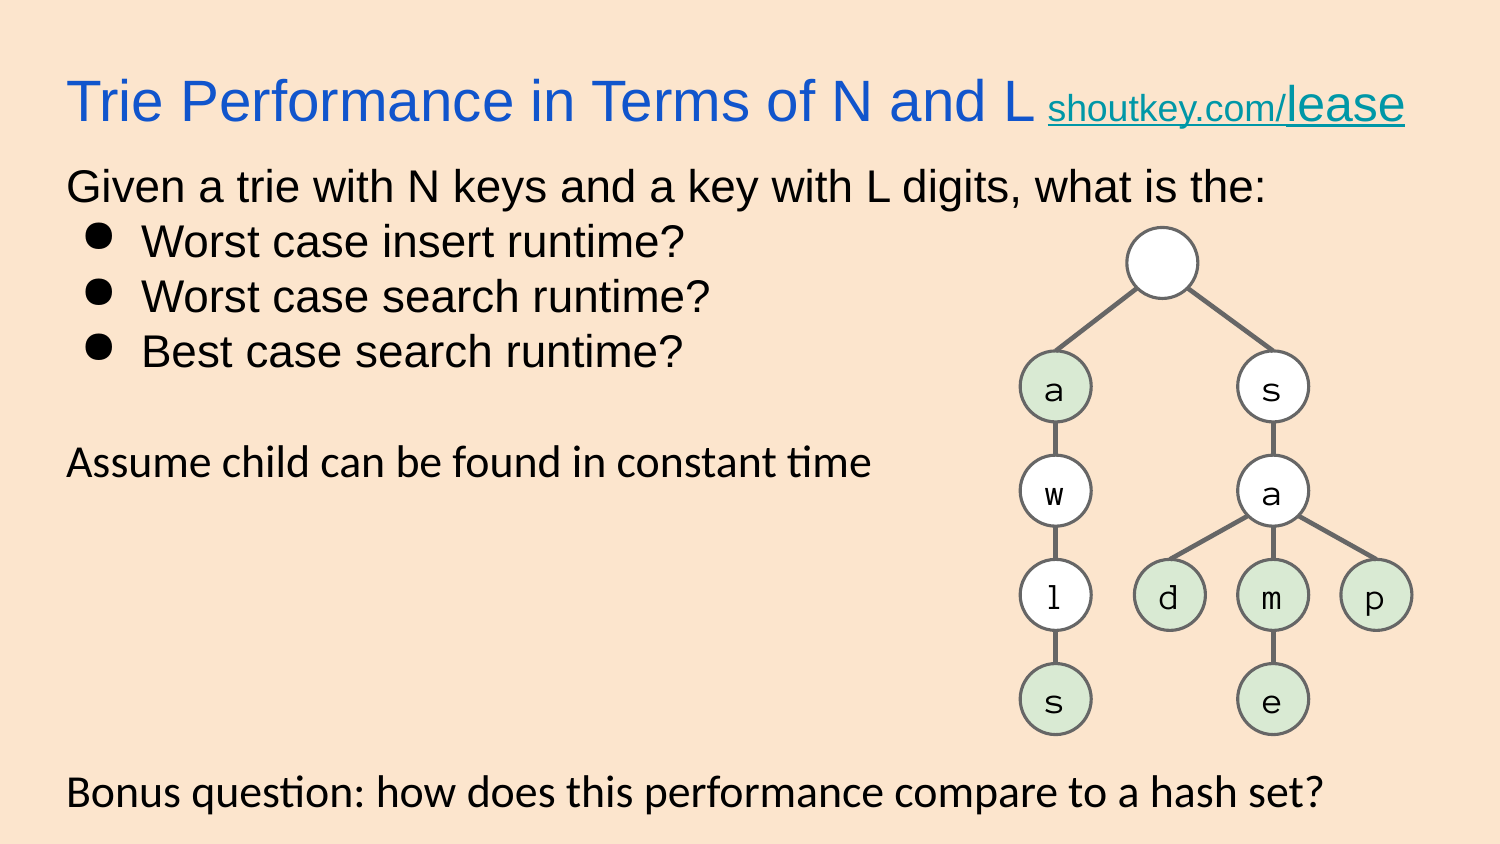

# Trie Performance in Terms of N and L shoutkey.com/lease
Given a trie with N keys and a key with L digits, what is the:
Worst case insert runtime?
Worst case search runtime?
Best case search runtime?

Assume child can be found in constant time

Bonus question: how does this performance compare to a hash set?

s
a
a
w
d
m
p
l
e
s